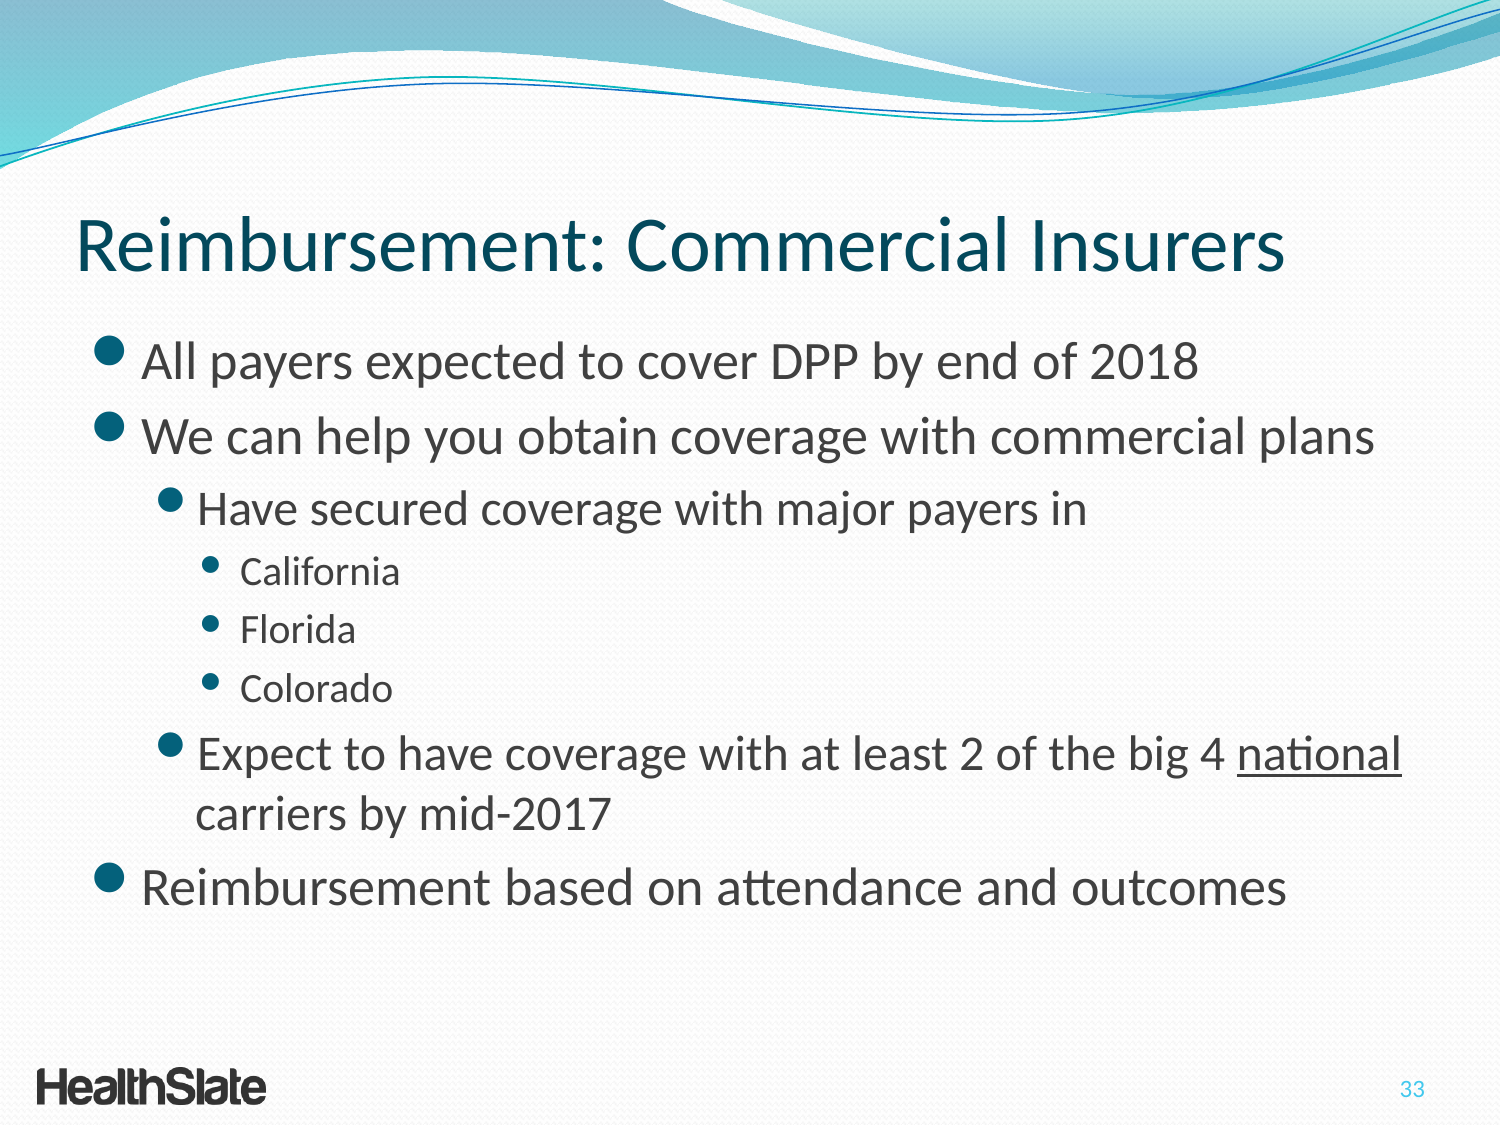

# Reimbursement: Commercial Insurers
All payers expected to cover DPP by end of 2018
We can help you obtain coverage with commercial plans
Have secured coverage with major payers in
California
Florida
Colorado
Expect to have coverage with at least 2 of the big 4 national carriers by mid-2017
Reimbursement based on attendance and outcomes
33